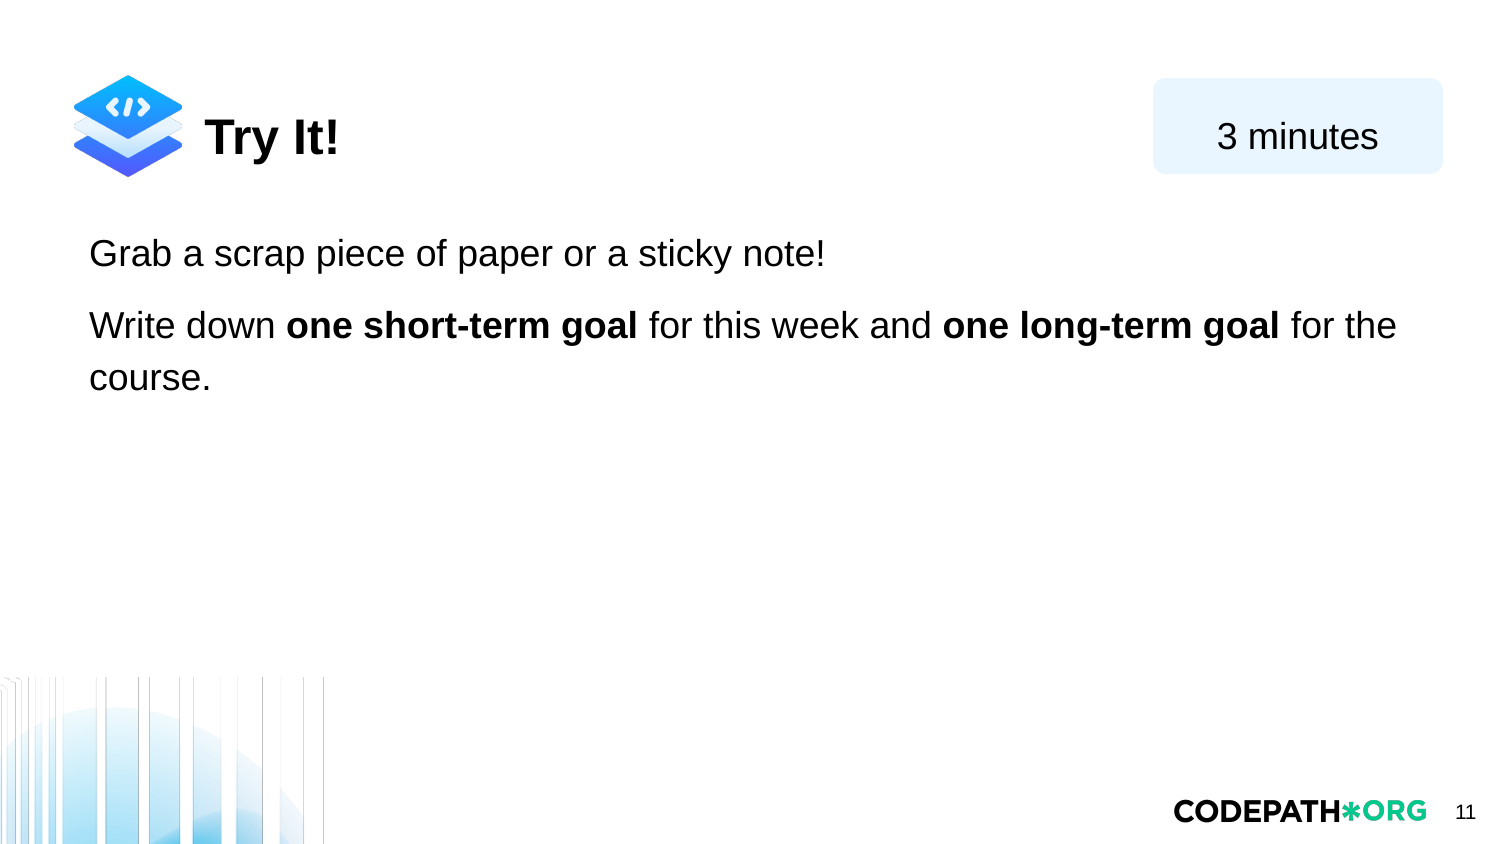

3 minutes
Grab a scrap piece of paper or a sticky note!
Write down one short-term goal for this week and one long-term goal for the course.
11